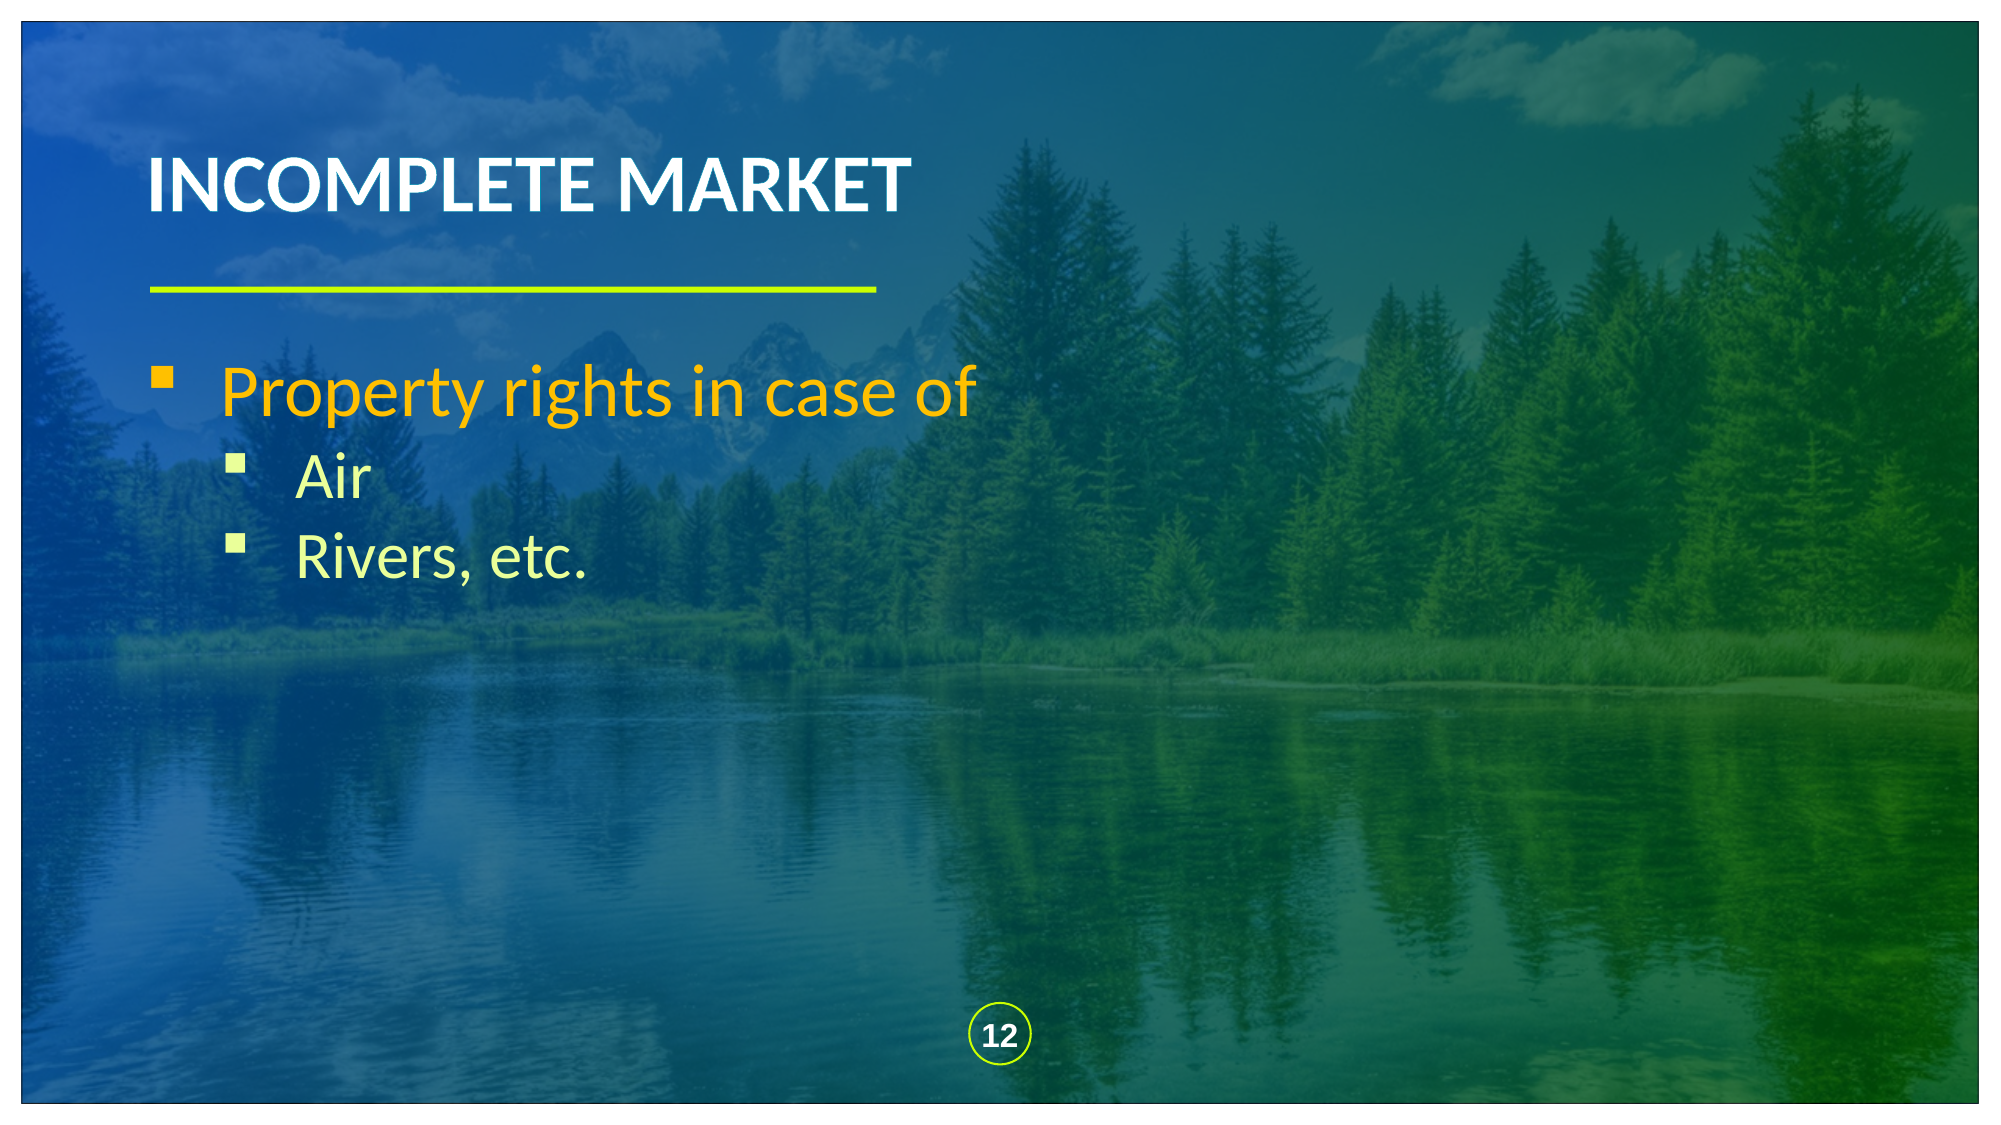

Incomplete market
Property rights in case of
Air
Rivers, etc.
12